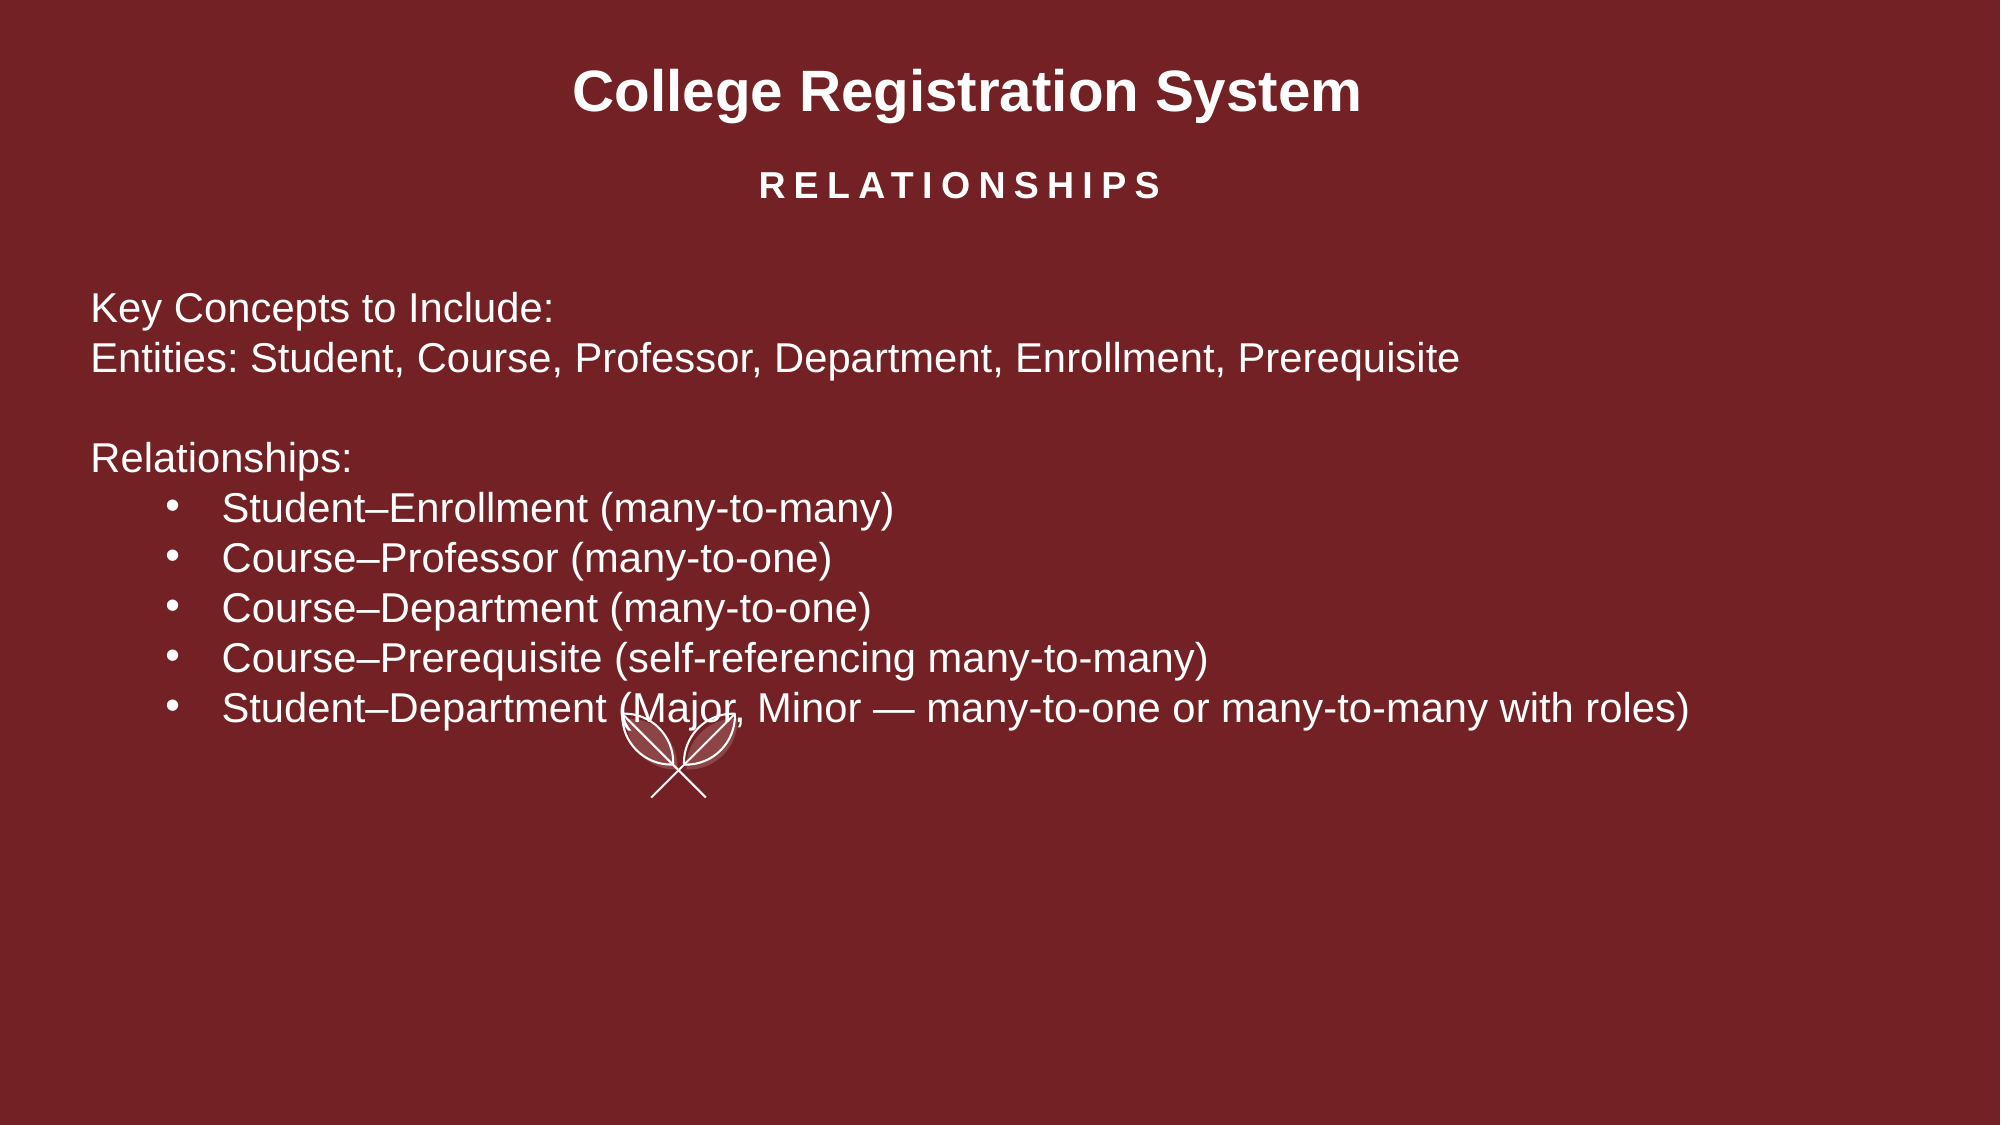

College Registration System
# RELATIONSHIPS
Key Concepts to Include:
Entities: Student, Course, Professor, Department, Enrollment, Prerequisite

Relationships:
Student–Enrollment (many-to-many)
Course–Professor (many-to-one)
Course–Department (many-to-one)
Course–Prerequisite (self-referencing many-to-many)
Student–Department (Major, Minor — many-to-one or many-to-many with roles)